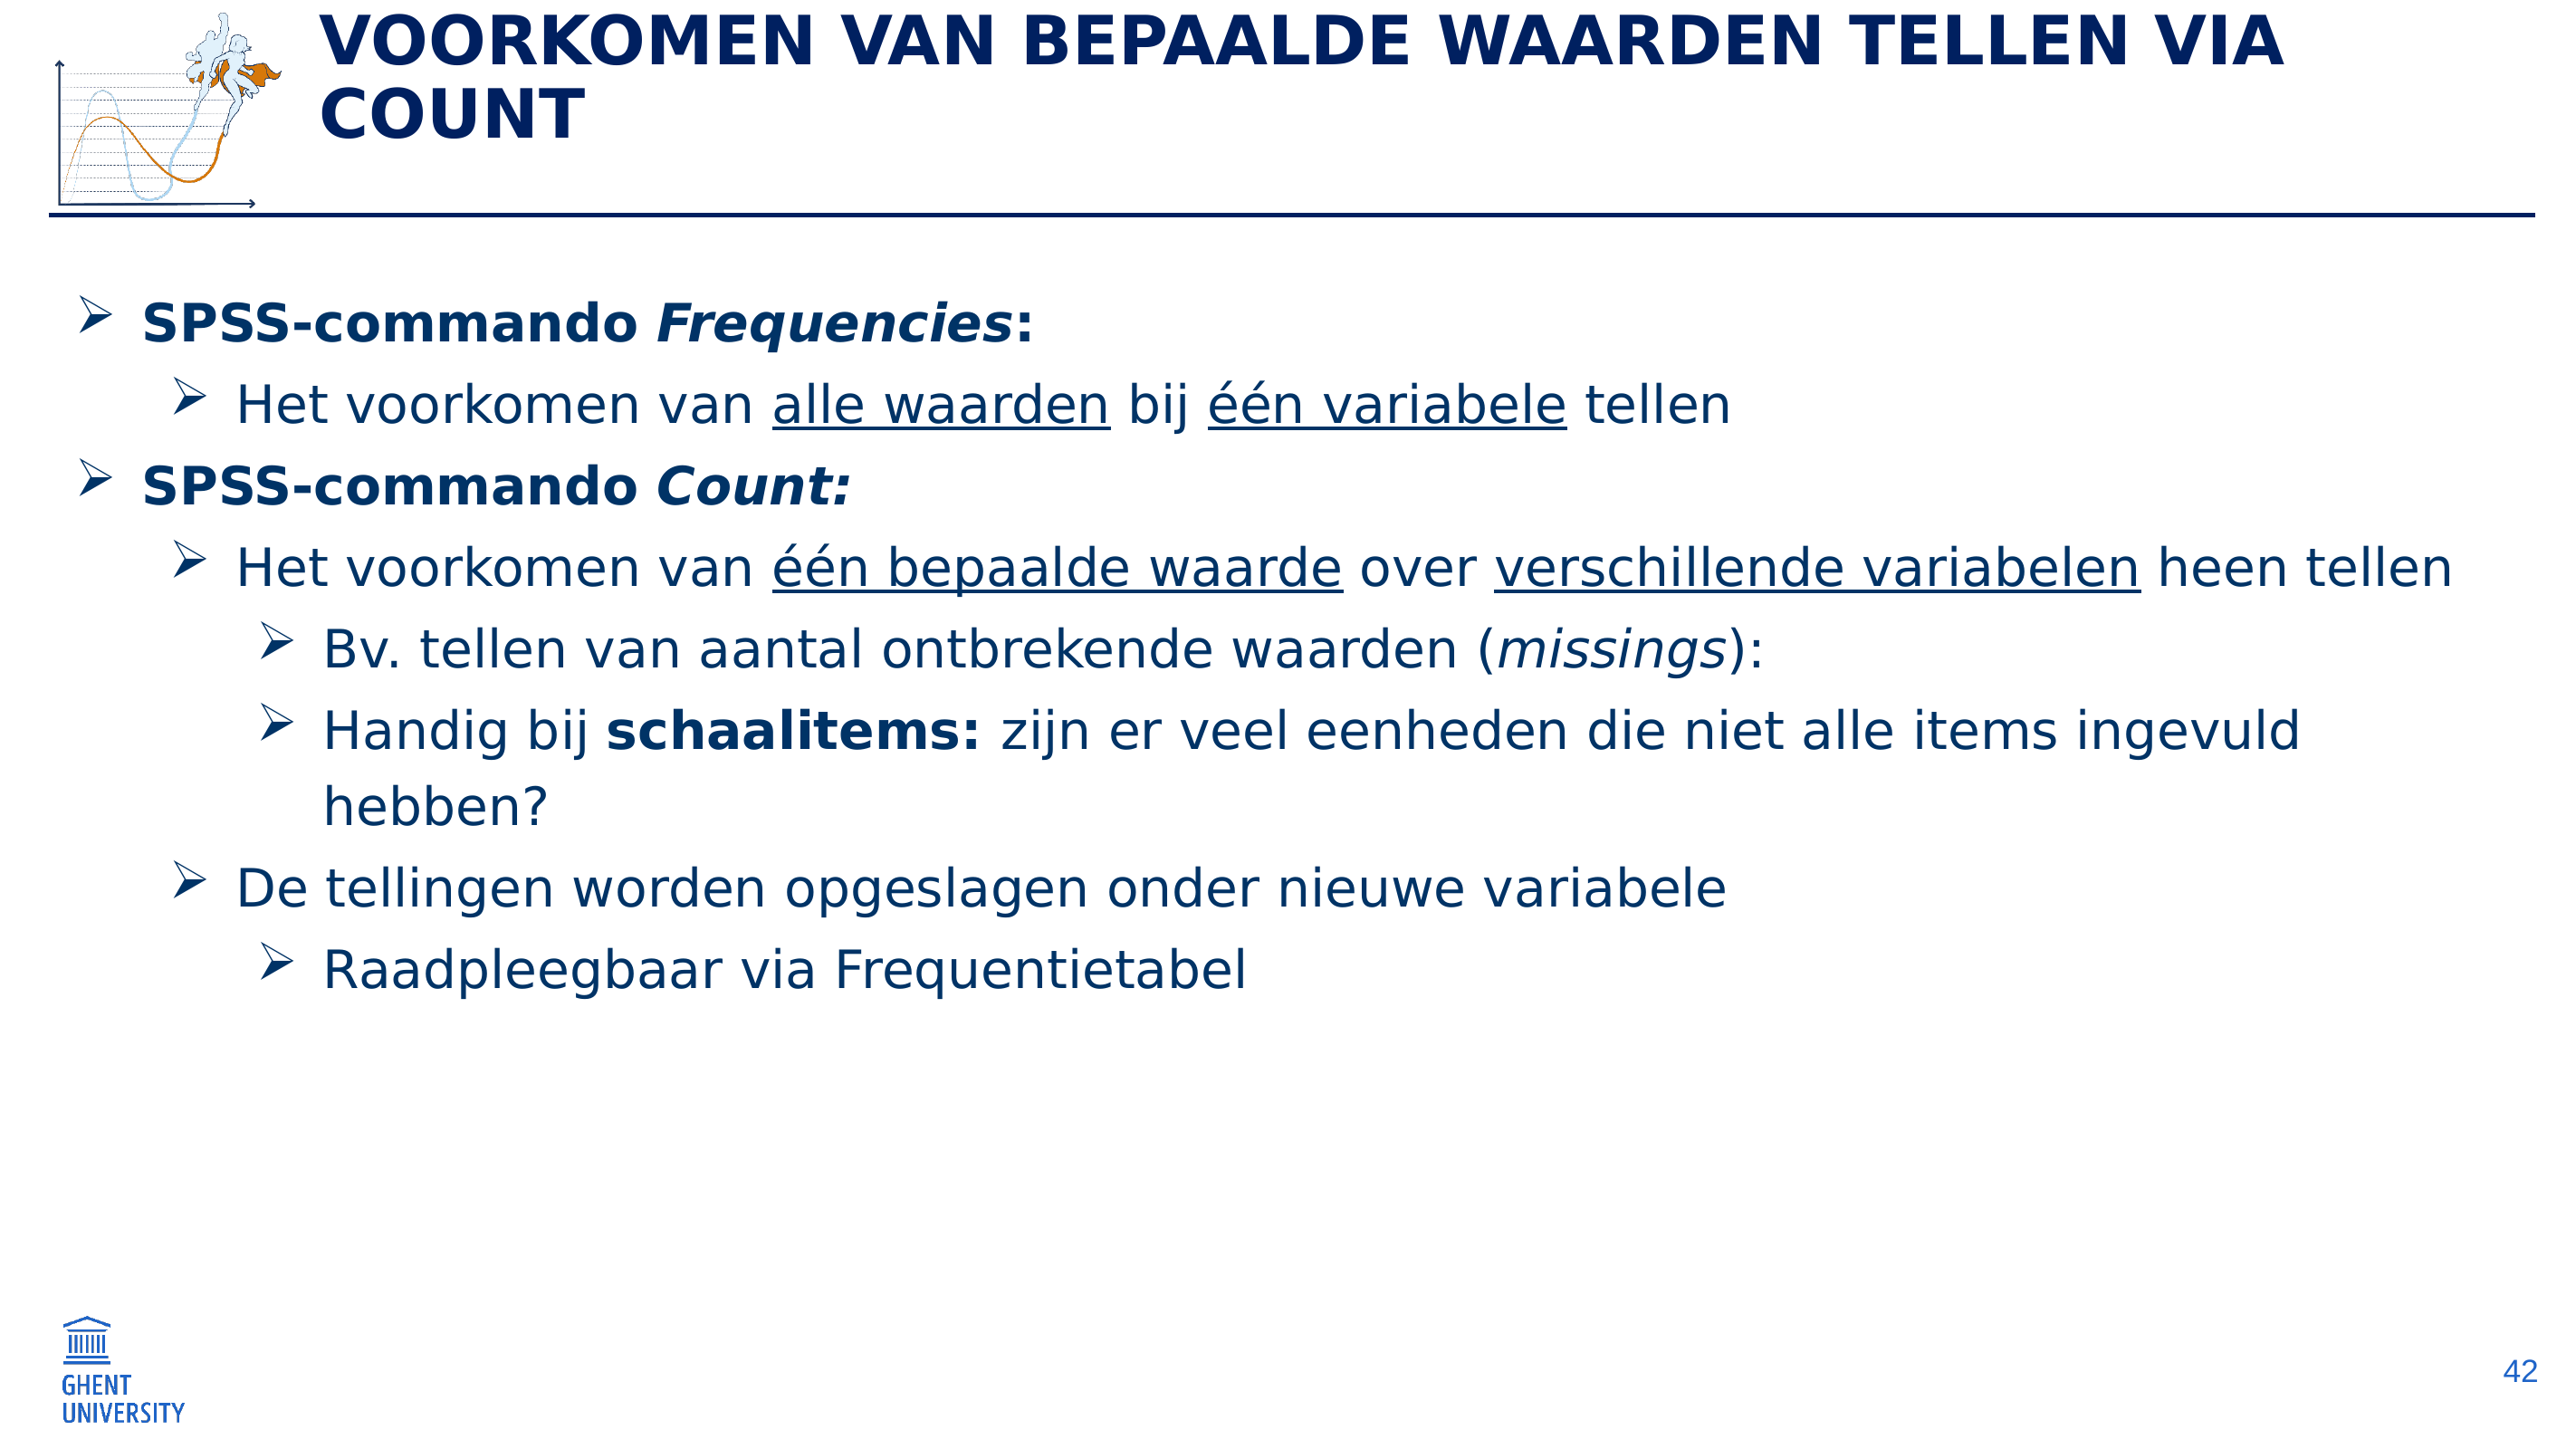

# Voorkomen van bepaalde waarden tellen via Count
SPSS-commando Frequencies:
Het voorkomen van alle waarden bij één variabele tellen
SPSS-commando Count:
Het voorkomen van één bepaalde waarde over verschillende variabelen heen tellen
Bv. tellen van aantal ontbrekende waarden (missings):
Handig bij schaalitems: zijn er veel eenheden die niet alle items ingevuld hebben?
De tellingen worden opgeslagen onder nieuwe variabele
Raadpleegbaar via Frequentietabel

42